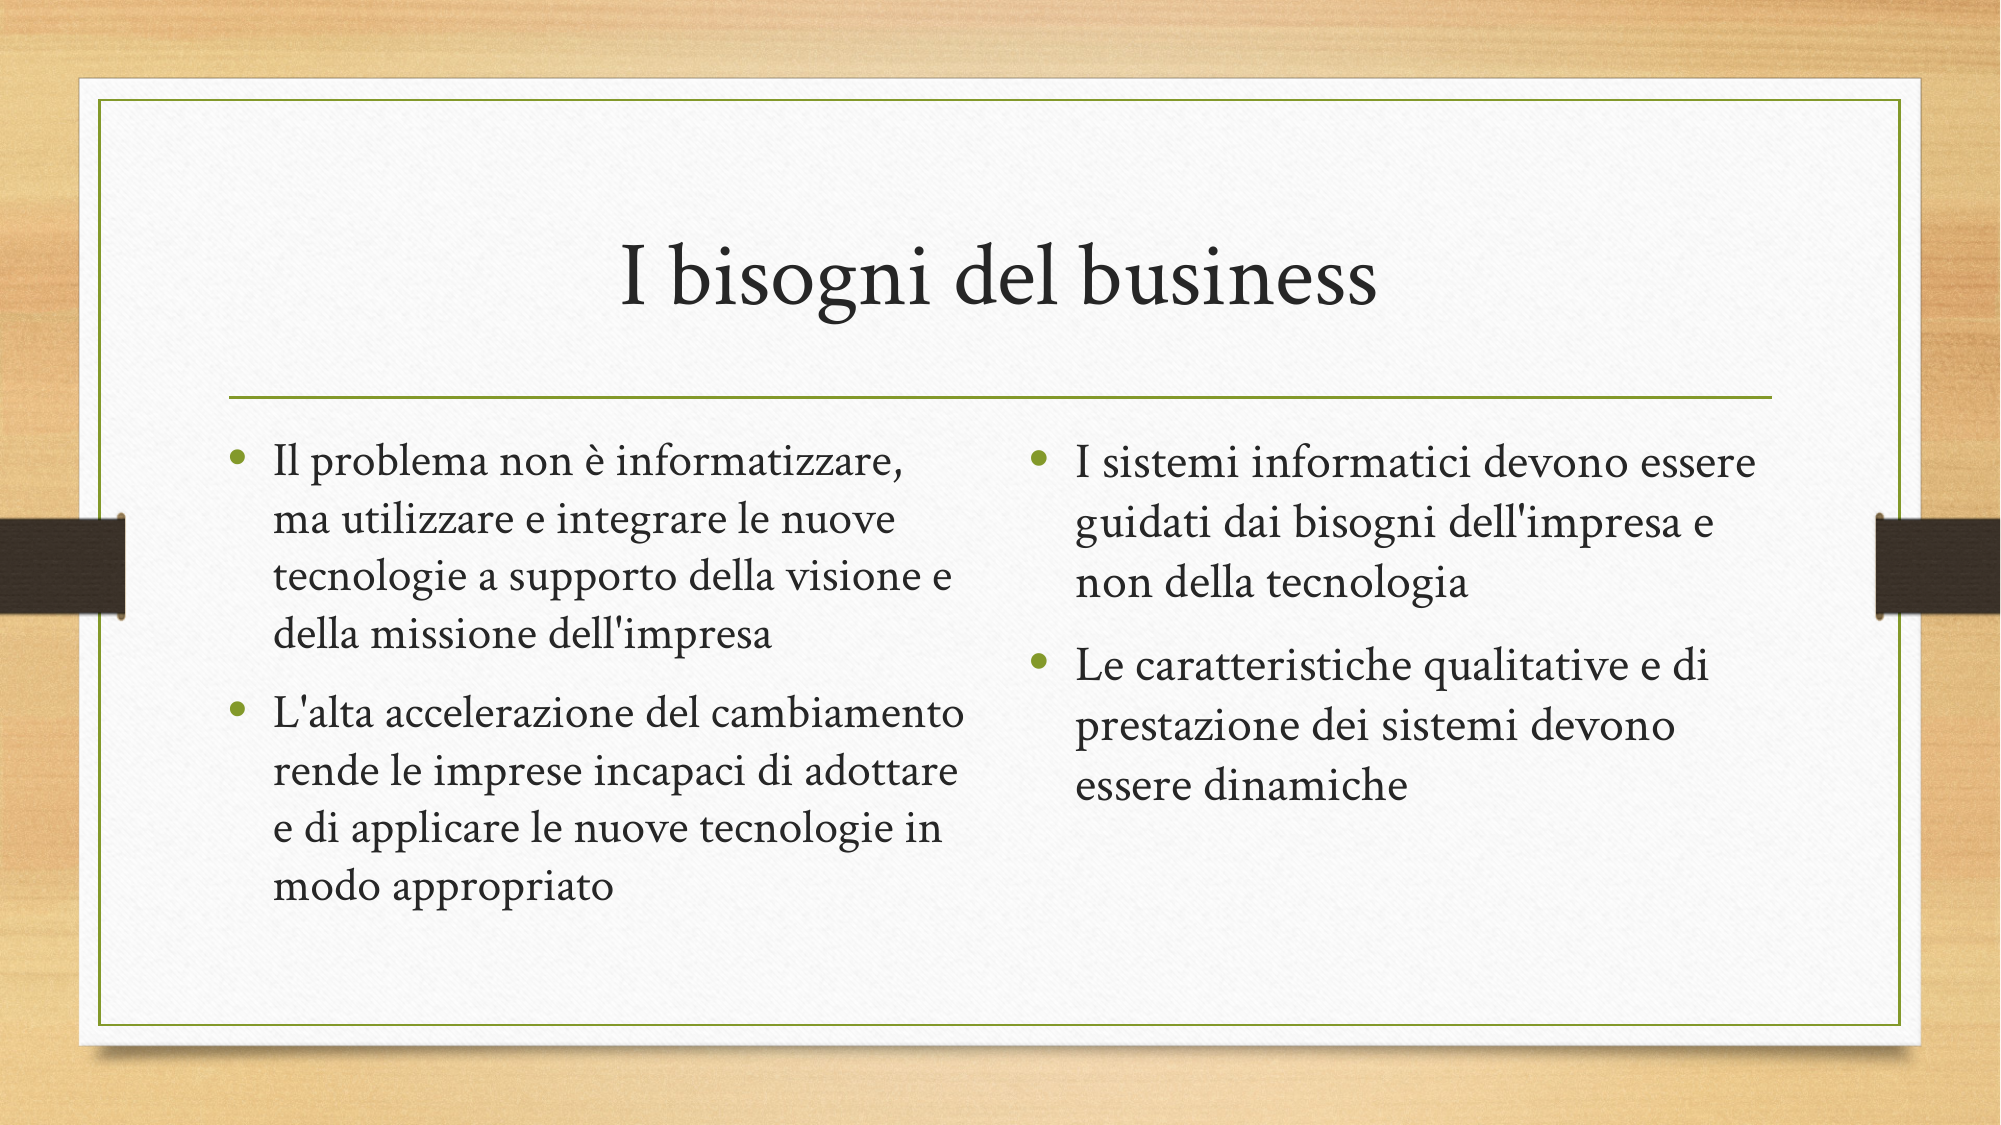

# I bisogni del business
Il problema non è informatizzare, ma utilizzare e integrare le nuove tecnologie a supporto della visione e della missione dell'impresa
L'alta accelerazione del cambiamento rende le imprese incapaci di adottare e di applicare le nuove tecnologie in modo appropriato
I sistemi informatici devono essere guidati dai bisogni dell'impresa e non della tecnologia
Le caratteristiche qualitative e di prestazione dei sistemi devono essere dinamiche